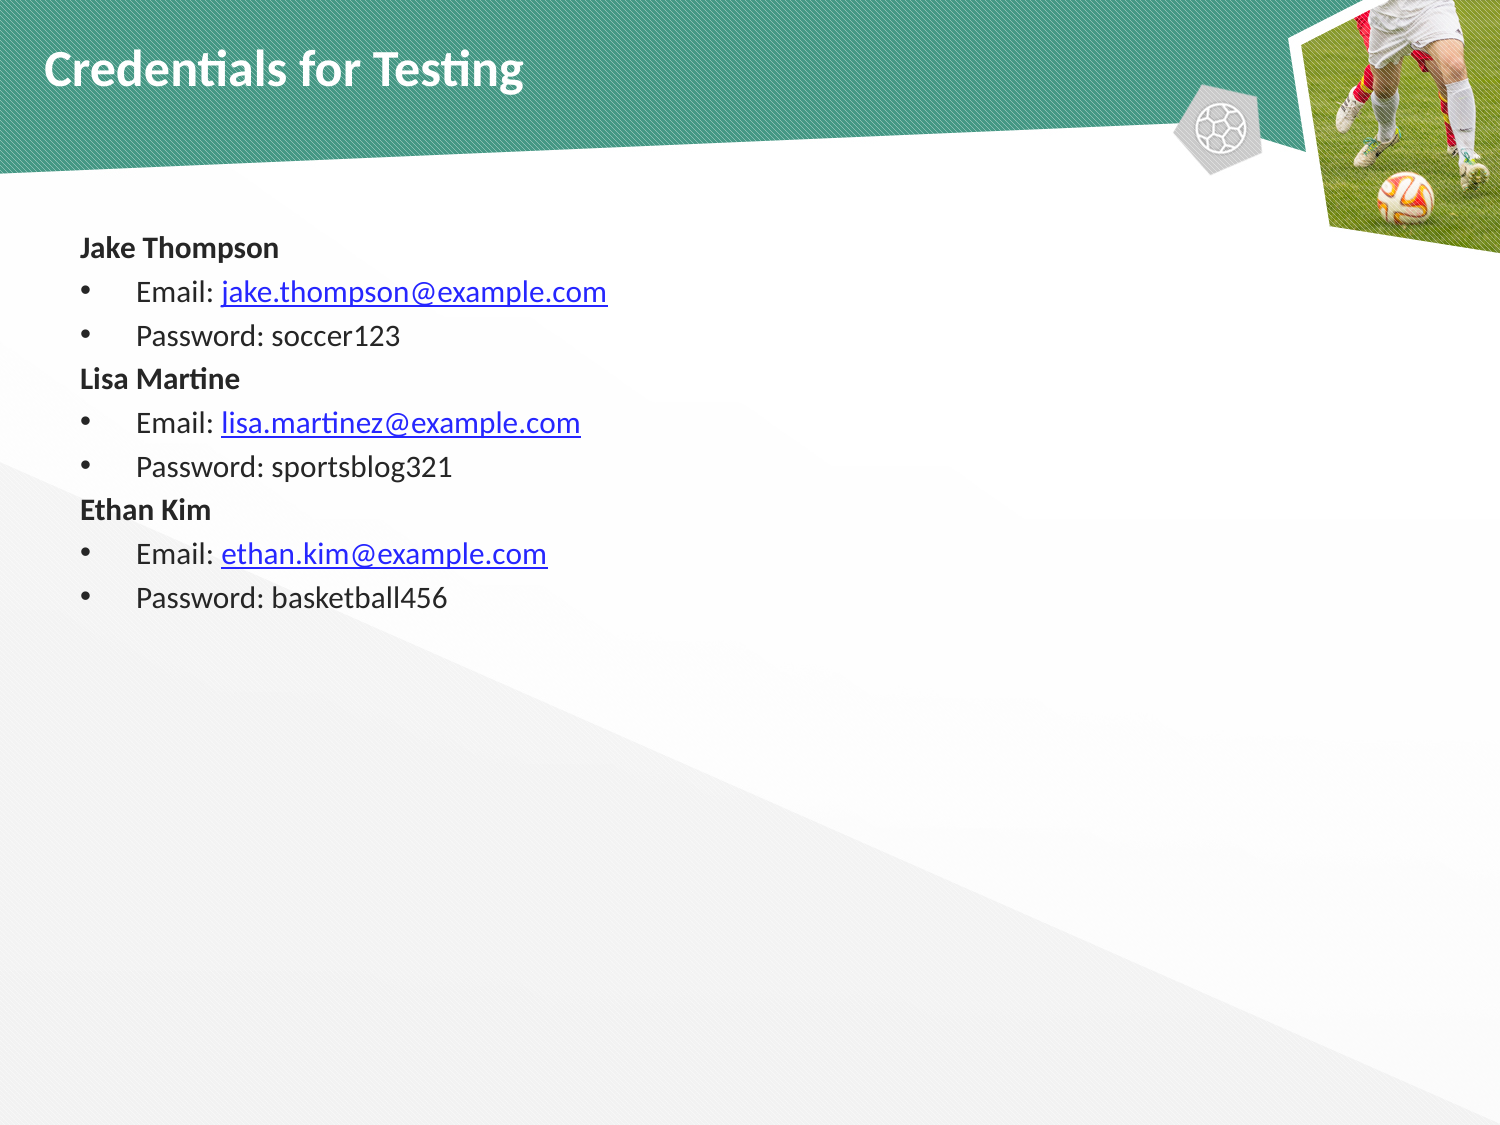

# Credentials for Testing
Jake Thompson
Email: jake.thompson@example.com
Password: soccer123
Lisa Martine
Email: lisa.martinez@example.com
Password: sportsblog321
Ethan Kim
Email: ethan.kim@example.com
Password: basketball456